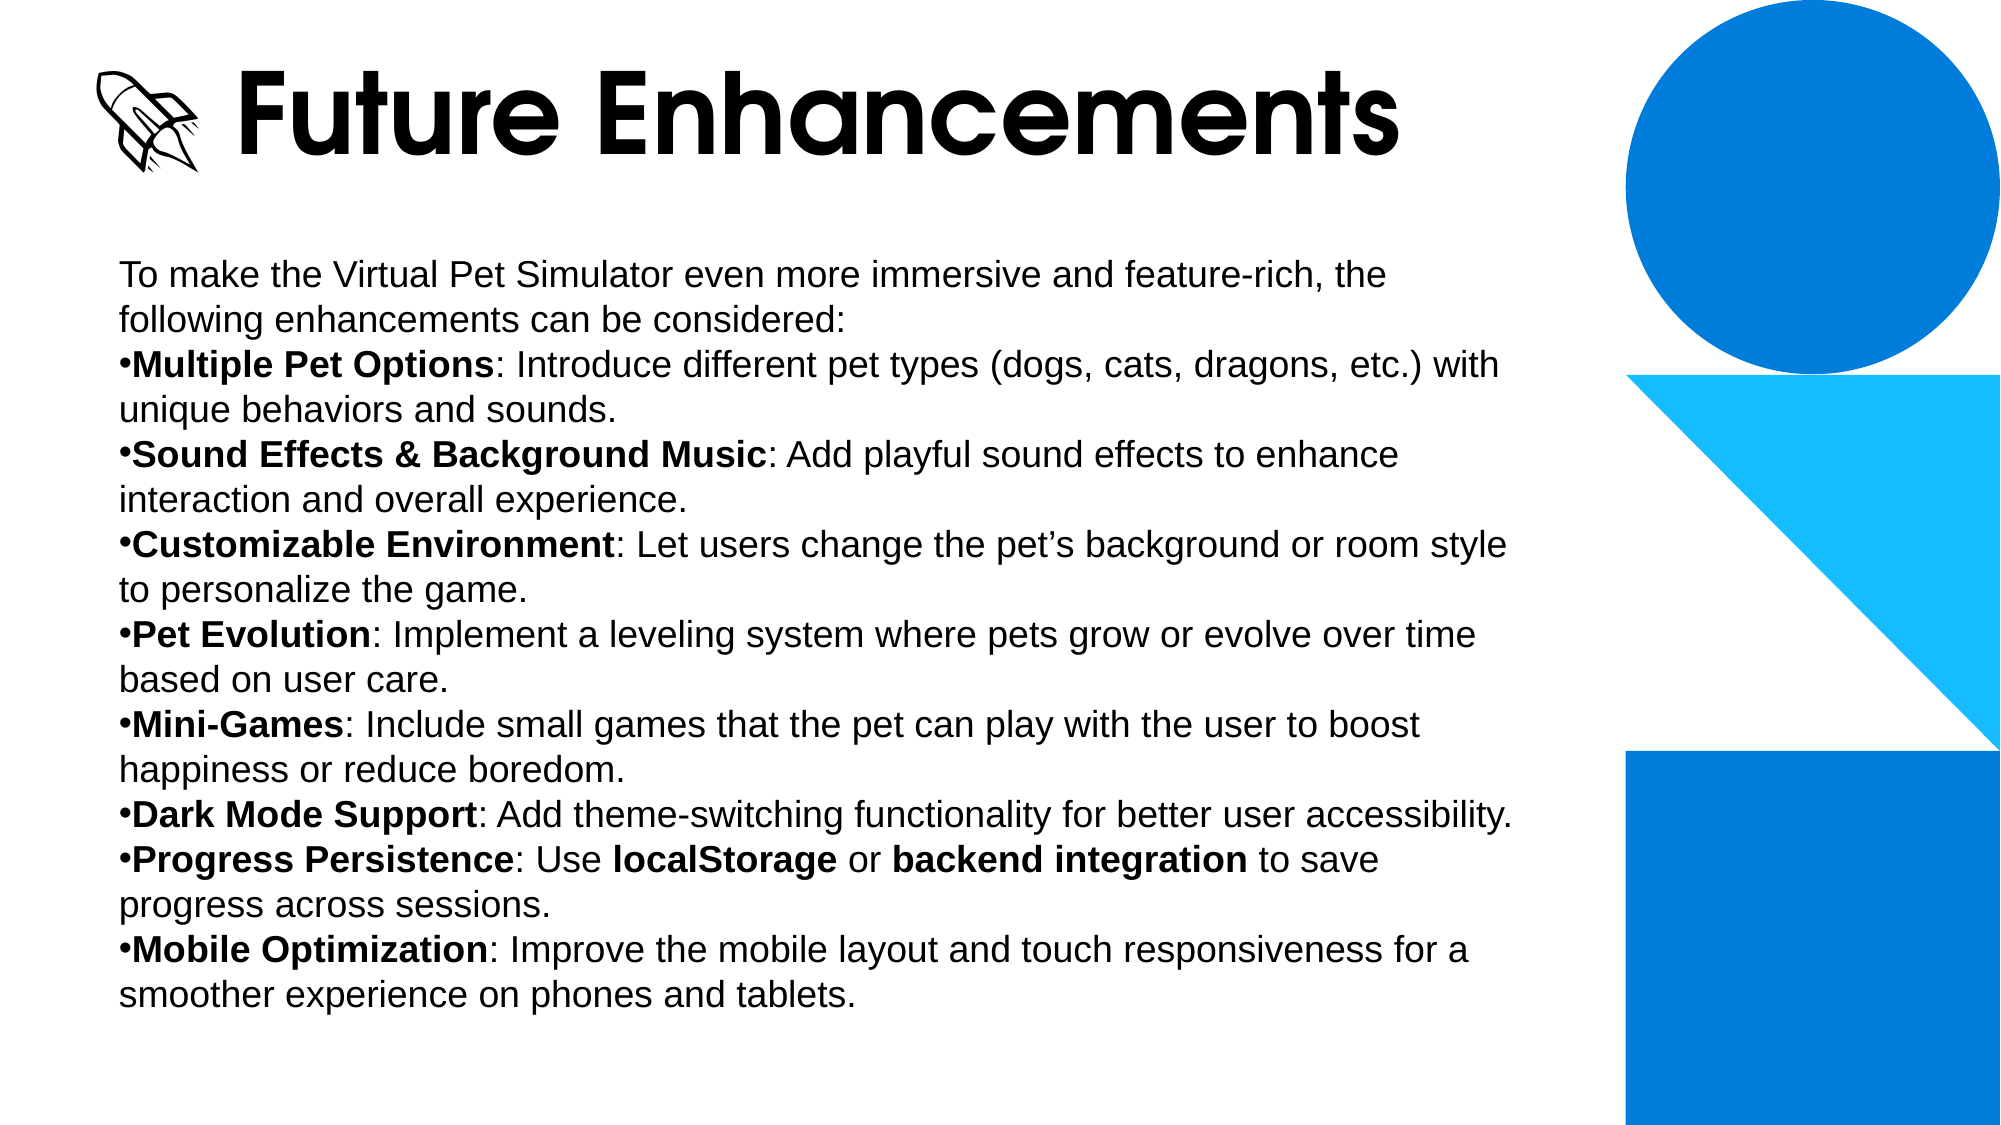

# 🚀 Future Enhancements
To make the Virtual Pet Simulator even more immersive and feature-rich, the following enhancements can be considered:
Multiple Pet Options: Introduce different pet types (dogs, cats, dragons, etc.) with unique behaviors and sounds.
Sound Effects & Background Music: Add playful sound effects to enhance interaction and overall experience.
Customizable Environment: Let users change the pet’s background or room style to personalize the game.
Pet Evolution: Implement a leveling system where pets grow or evolve over time based on user care.
Mini-Games: Include small games that the pet can play with the user to boost happiness or reduce boredom.
Dark Mode Support: Add theme-switching functionality for better user accessibility.
Progress Persistence: Use localStorage or backend integration to save progress across sessions.
Mobile Optimization: Improve the mobile layout and touch responsiveness for a smoother experience on phones and tablets.